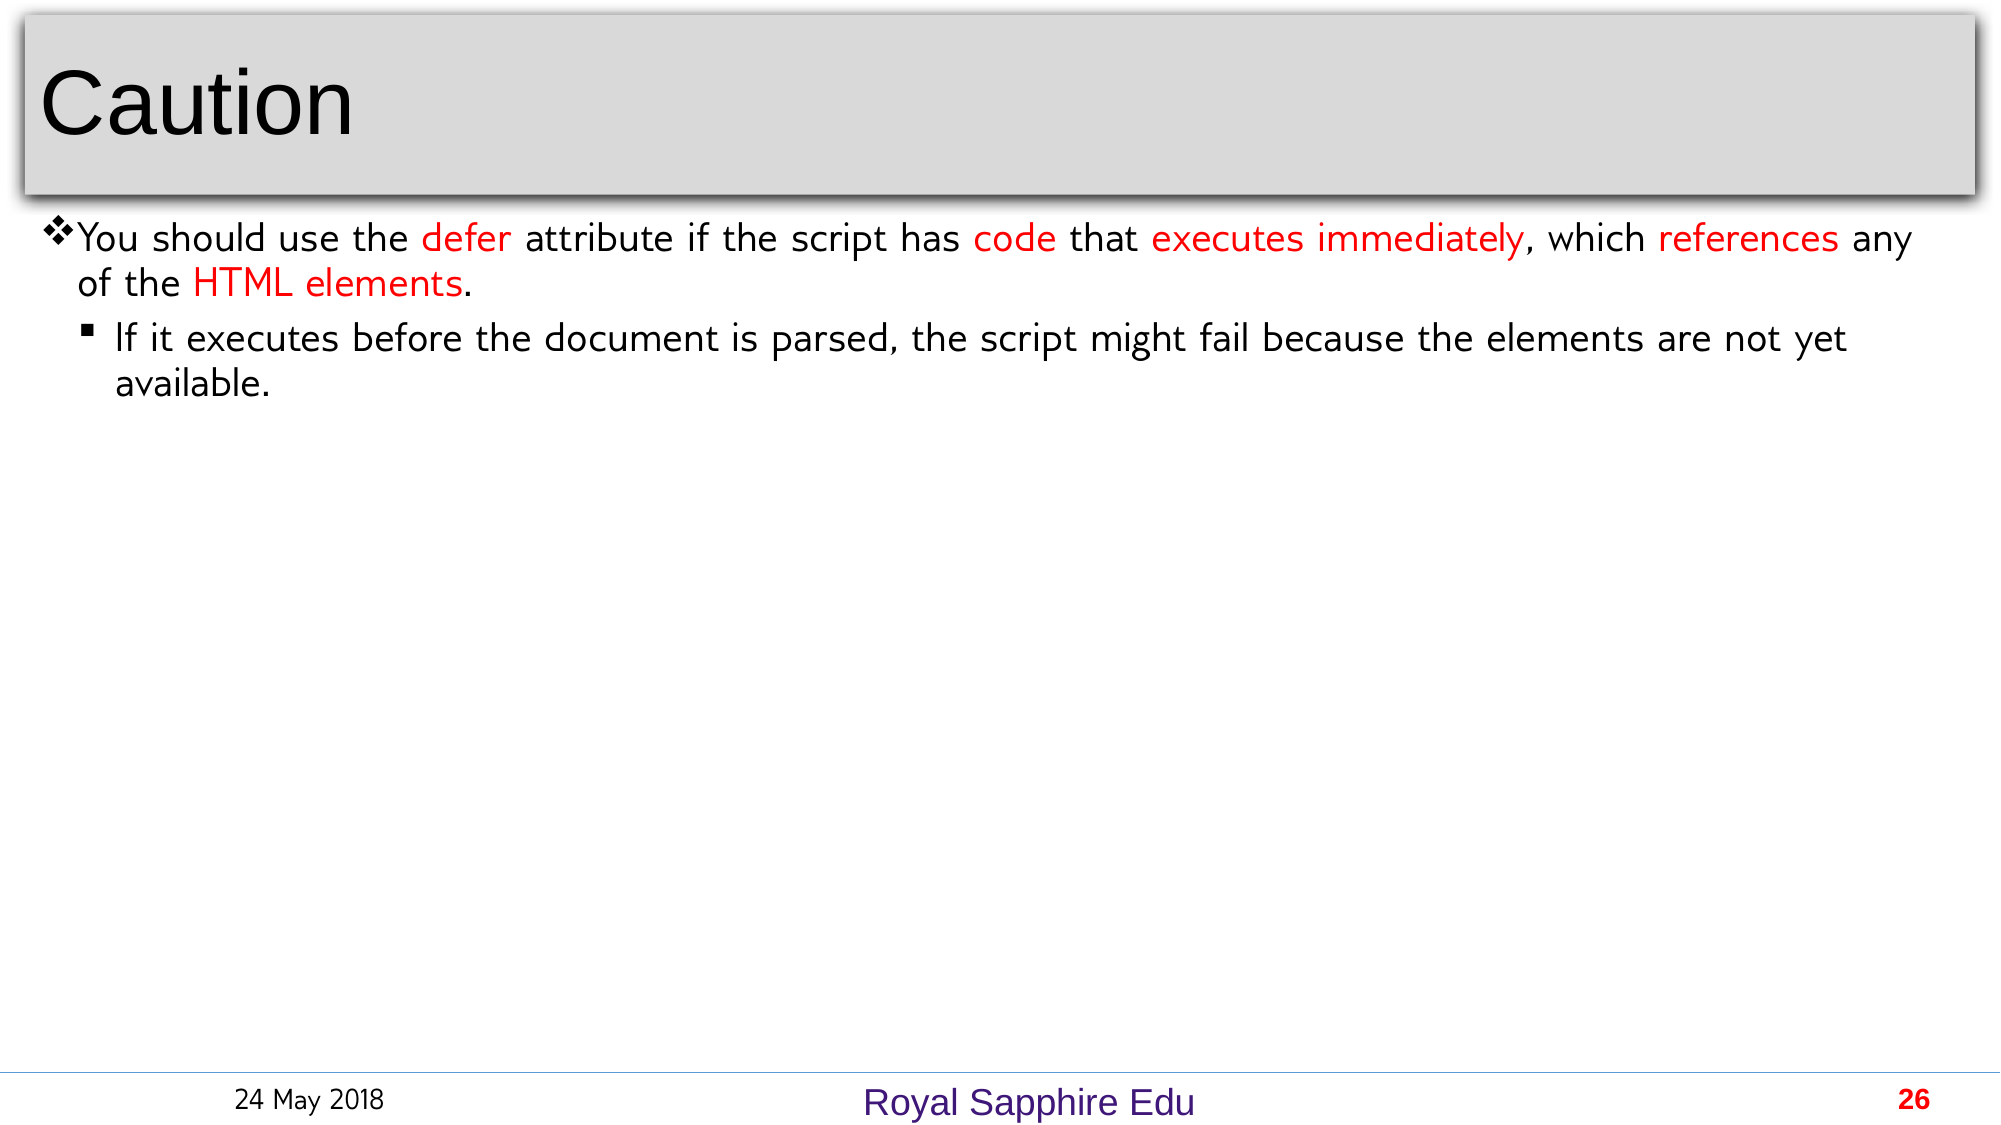

# Caution
You should use the defer attribute if the script has code that executes immediately, which references any of the HTML elements.
If it executes before the document is parsed, the script might fail because the elements are not yet available.
24 May 2018
26